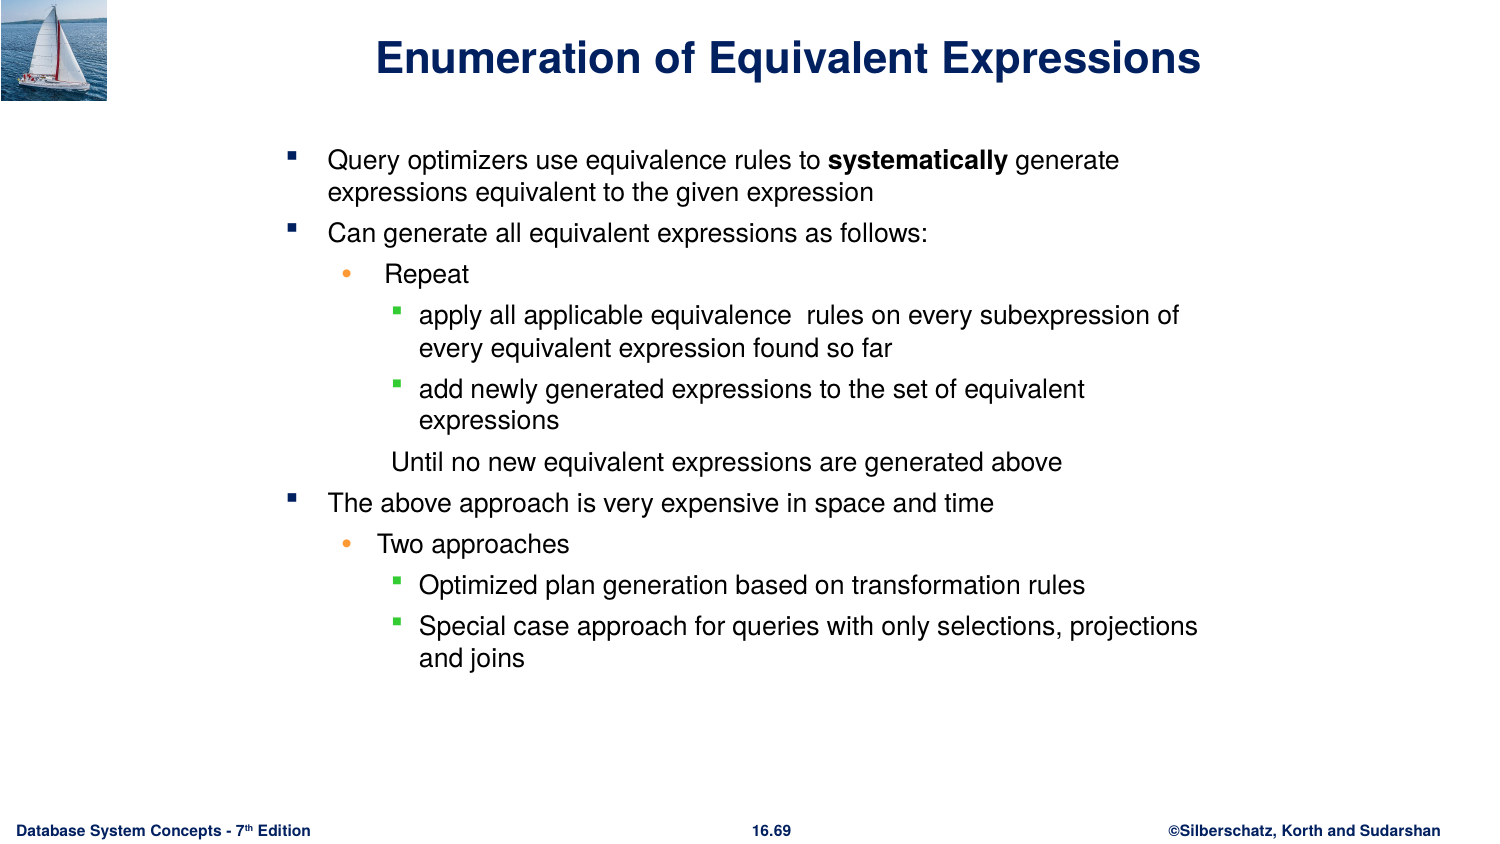

# Enumeration of Equivalent Expressions
Query optimizers use equivalence rules to systematically generate expressions equivalent to the given expression
Can generate all equivalent expressions as follows:
 Repeat
apply all applicable equivalence  rules on every subexpression of every equivalent expression found so far
add newly generated expressions to the set of equivalent expressions
Until no new equivalent expressions are generated above
The above approach is very expensive in space and time
Two approaches
Optimized plan generation based on transformation rules
Special case approach for queries with only selections, projections and joins